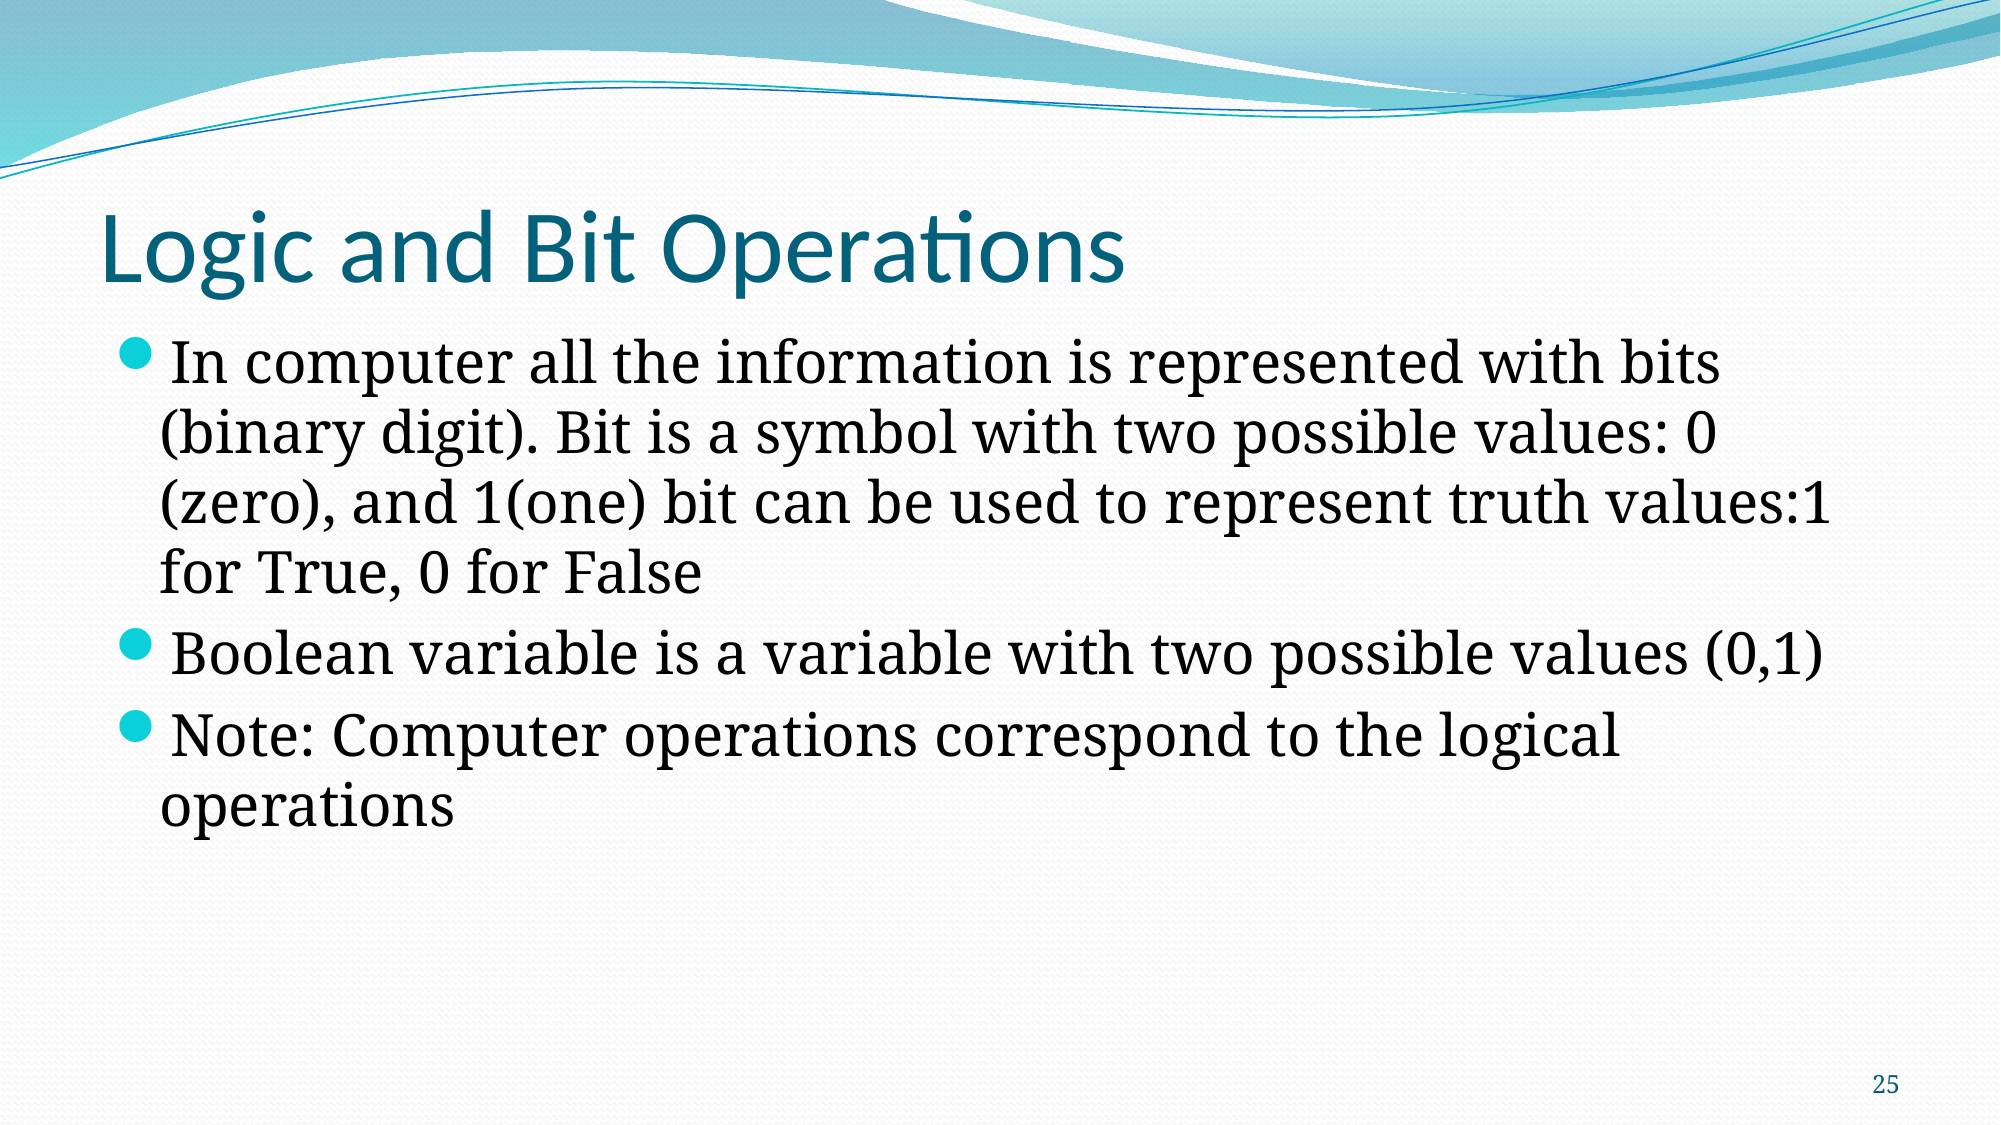

# Logic and Bit Operations
In computer all the information is represented with bits (binary digit). Bit is a symbol with two possible values: 0 (zero), and 1(one) bit can be used to represent truth values:1 for True, 0 for False
Boolean variable is a variable with two possible values (0,1)
Note: Computer operations correspond to the logical operations
25